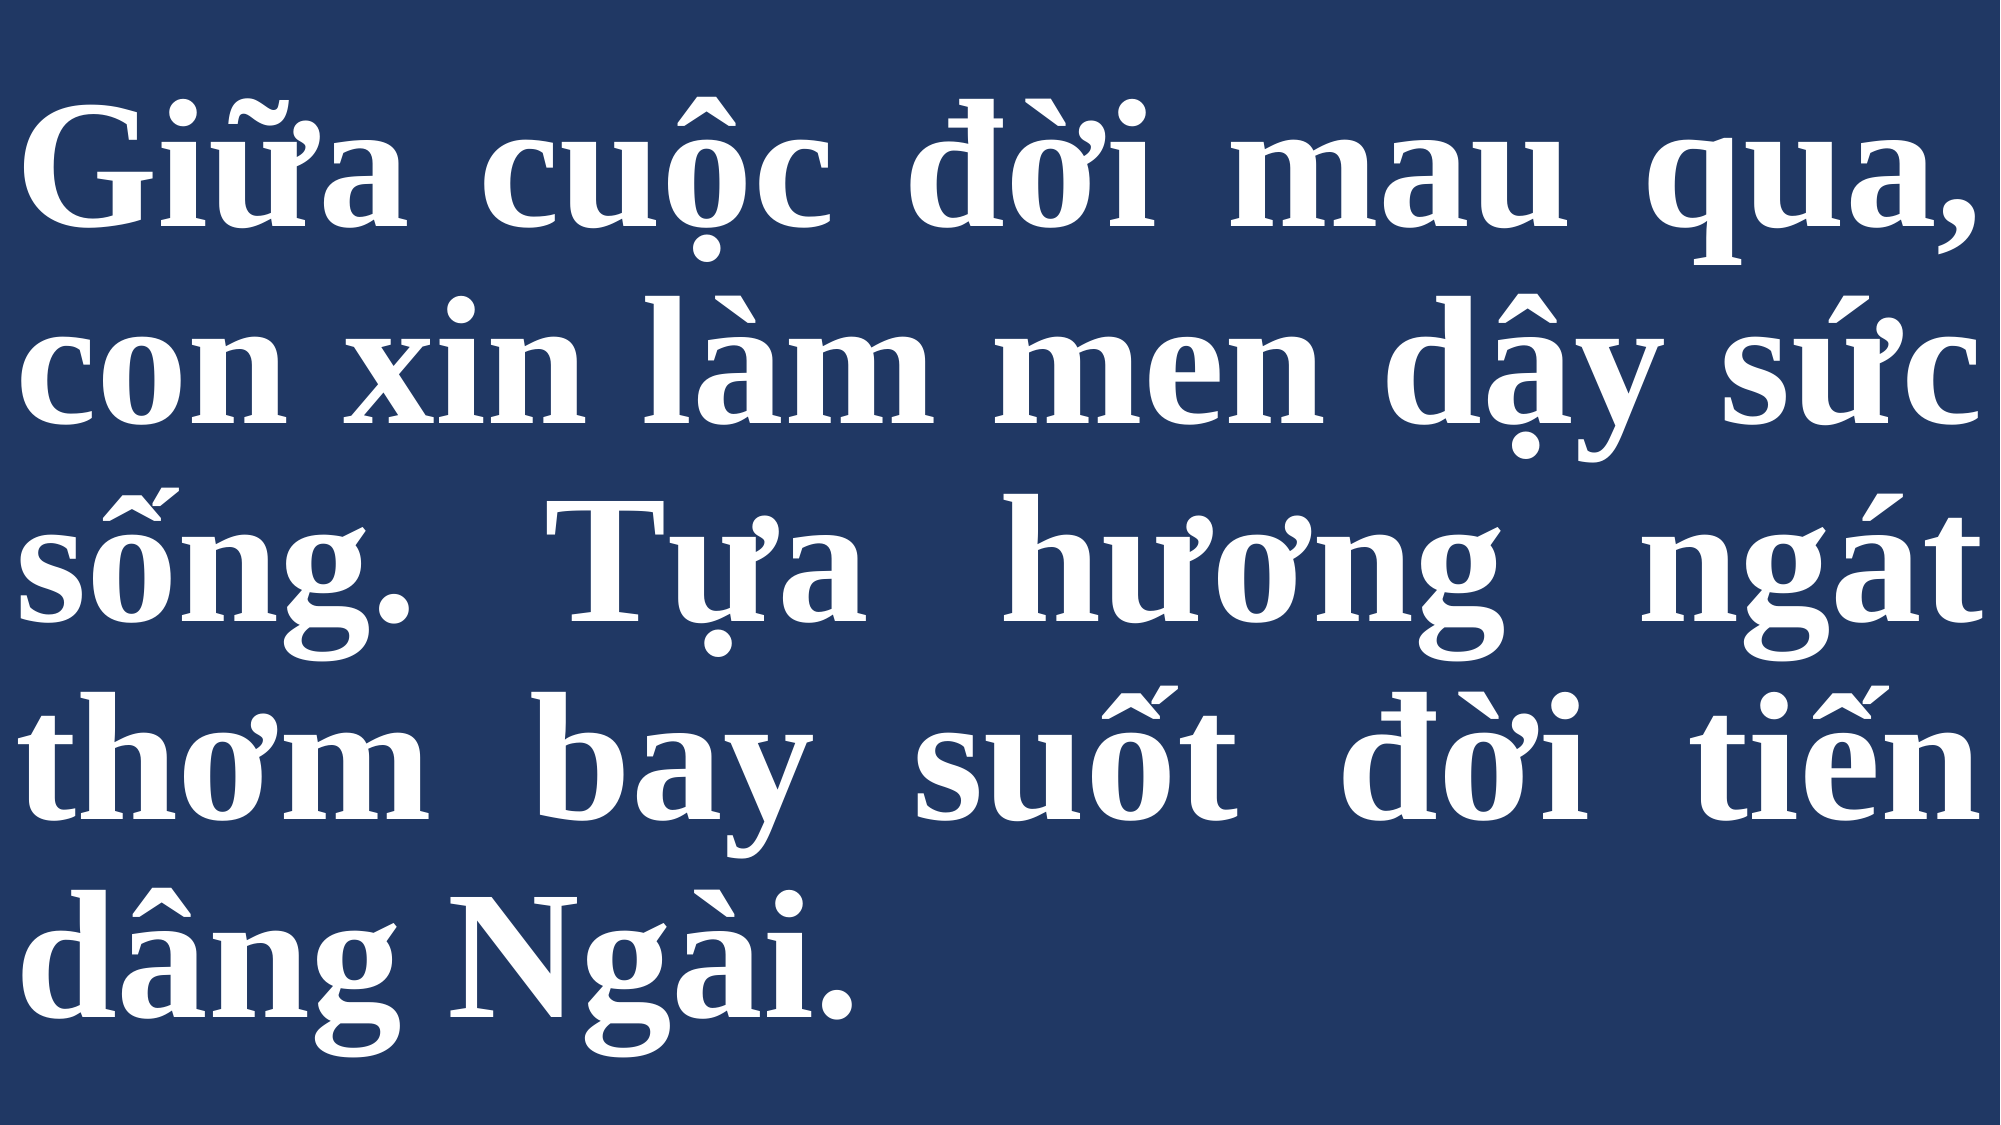

# Giữa cuộc đời mau qua, con xin làm men dậy sức sống. Tựa hương ngát thơm bay suốt đời tiến dâng Ngài.